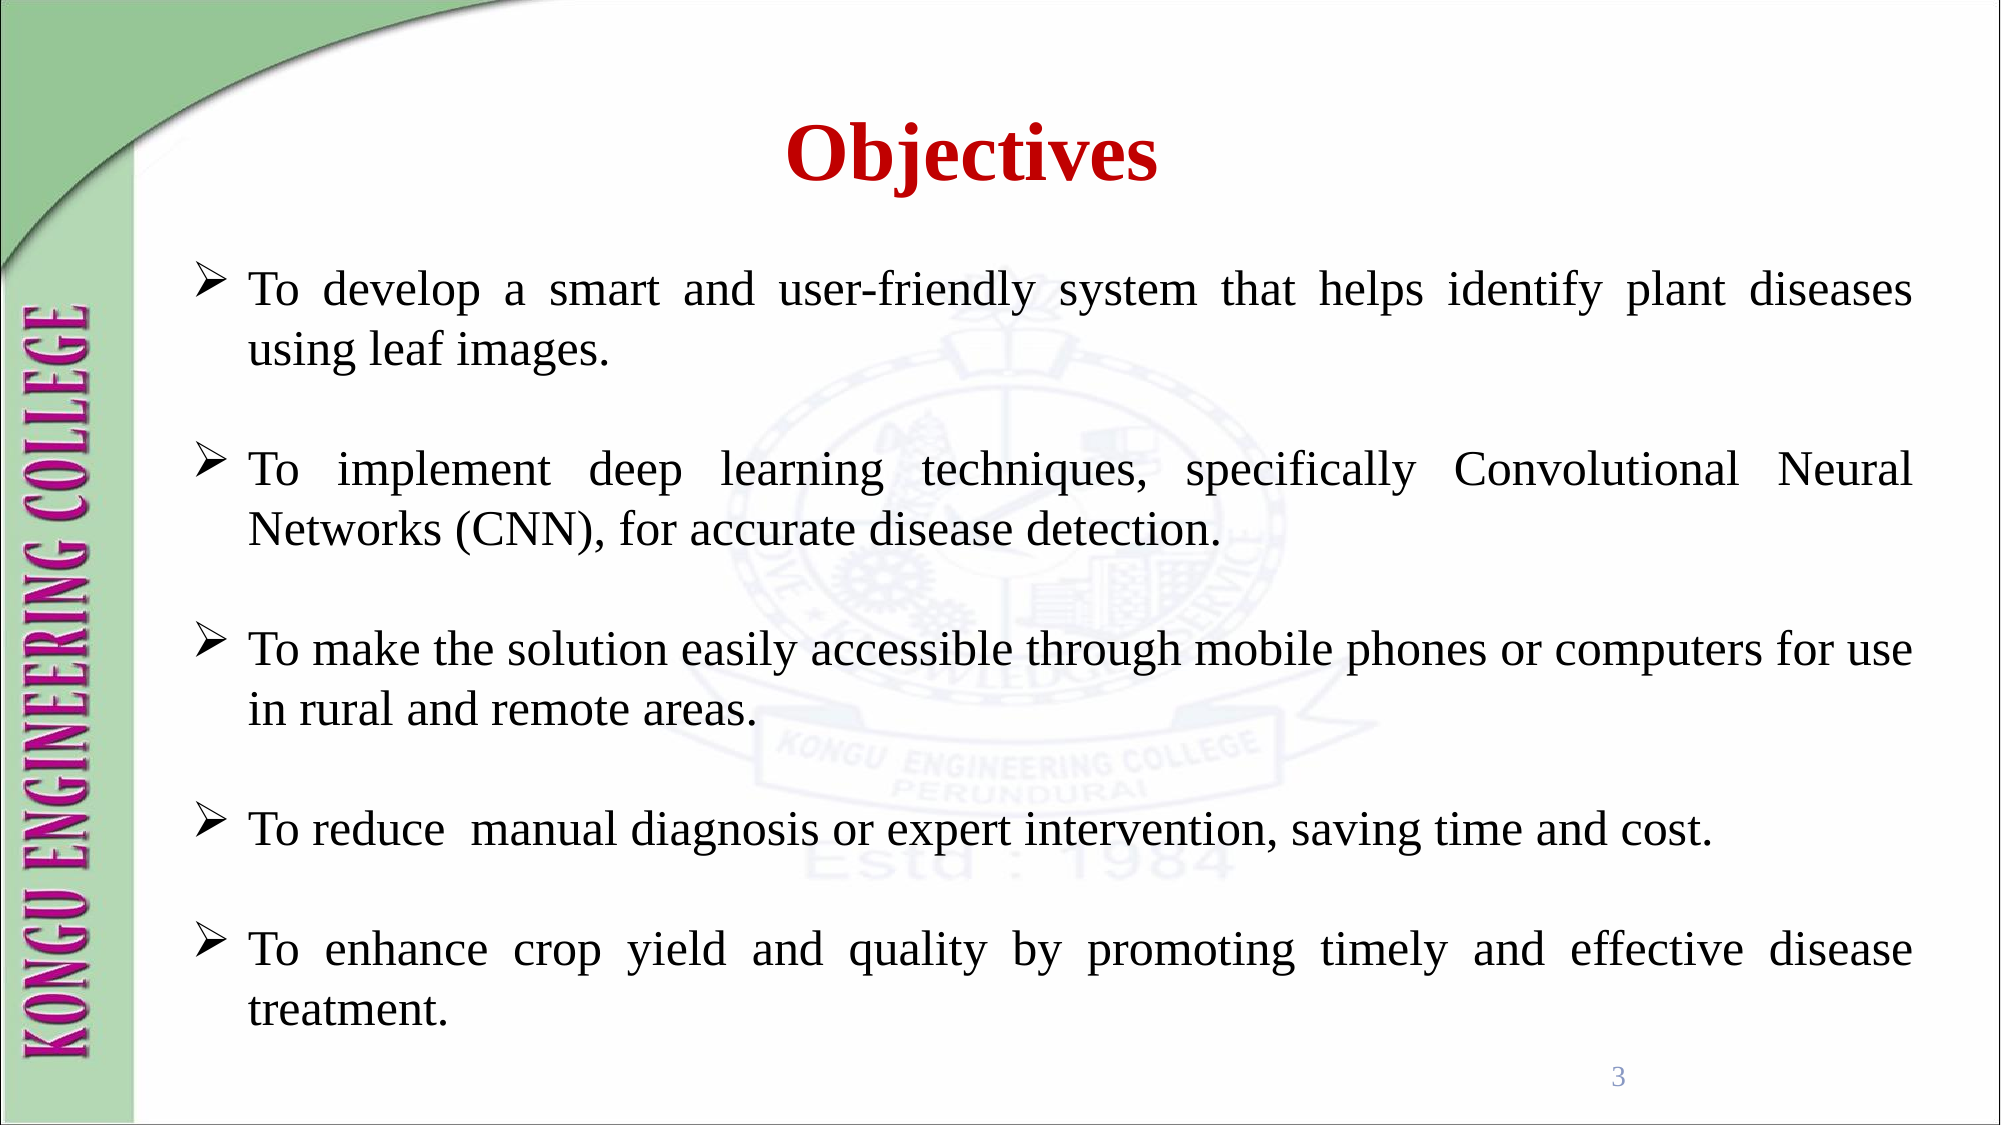

Objectives
To develop a smart and user-friendly system that helps identify plant diseases using leaf images.

To implement deep learning techniques, specifically Convolutional Neural Networks (CNN), for accurate disease detection.

To make the solution easily accessible through mobile phones or computers for use in rural and remote areas.

To reduce  manual diagnosis or expert intervention, saving time and cost.

To enhance crop yield and quality by promoting timely and effective disease treatment.
3